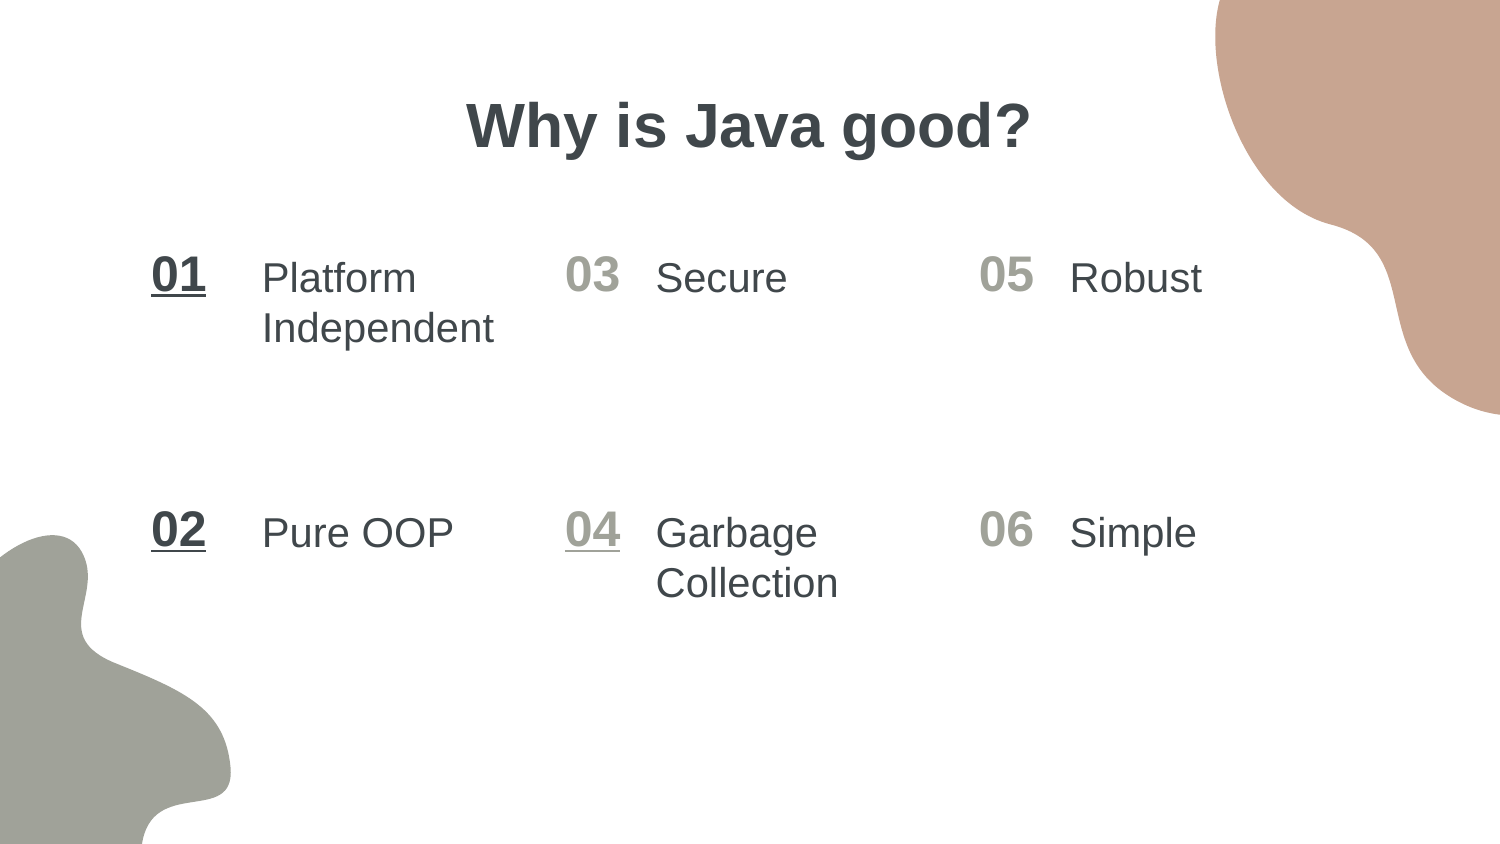

# Why is Java good?
01
Platform
Independent
03
Secure
05
Robust
02
04
06
Pure OOP
Garbage Collection
Simple